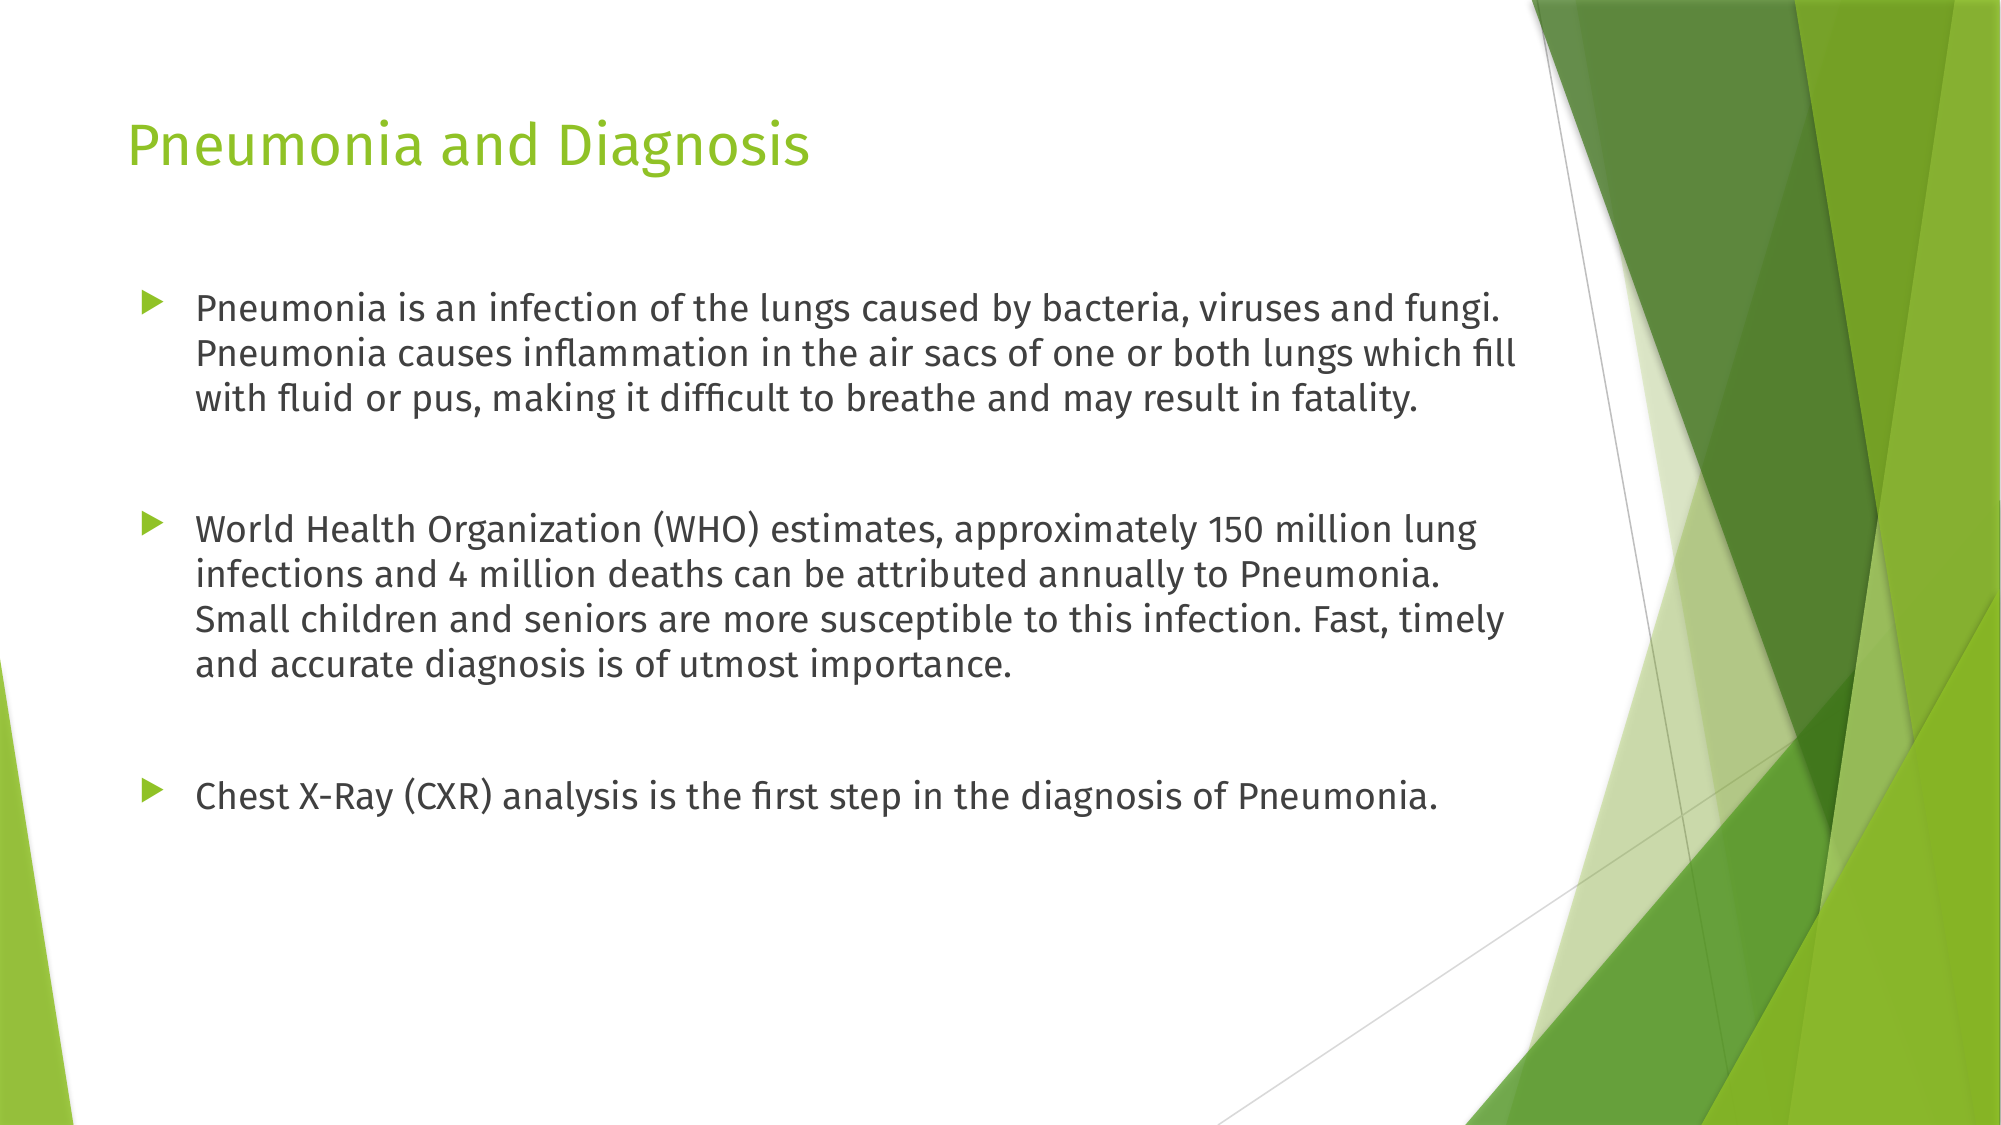

# Pneumonia and Diagnosis
Pneumonia is an infection of the lungs caused by bacteria, viruses and fungi. Pneumonia causes inflammation in the air sacs of one or both lungs which fill with fluid or pus, making it difficult to breathe and may result in fatality.

World Health Organization (WHO) estimates, approximately 150 million lung infections and 4 million deaths can be attributed annually to Pneumonia. Small children and seniors are more susceptible to this infection. Fast, timely and accurate diagnosis is of utmost importance.

Chest X-Ray (CXR) analysis is the first step in the diagnosis of Pneumonia.